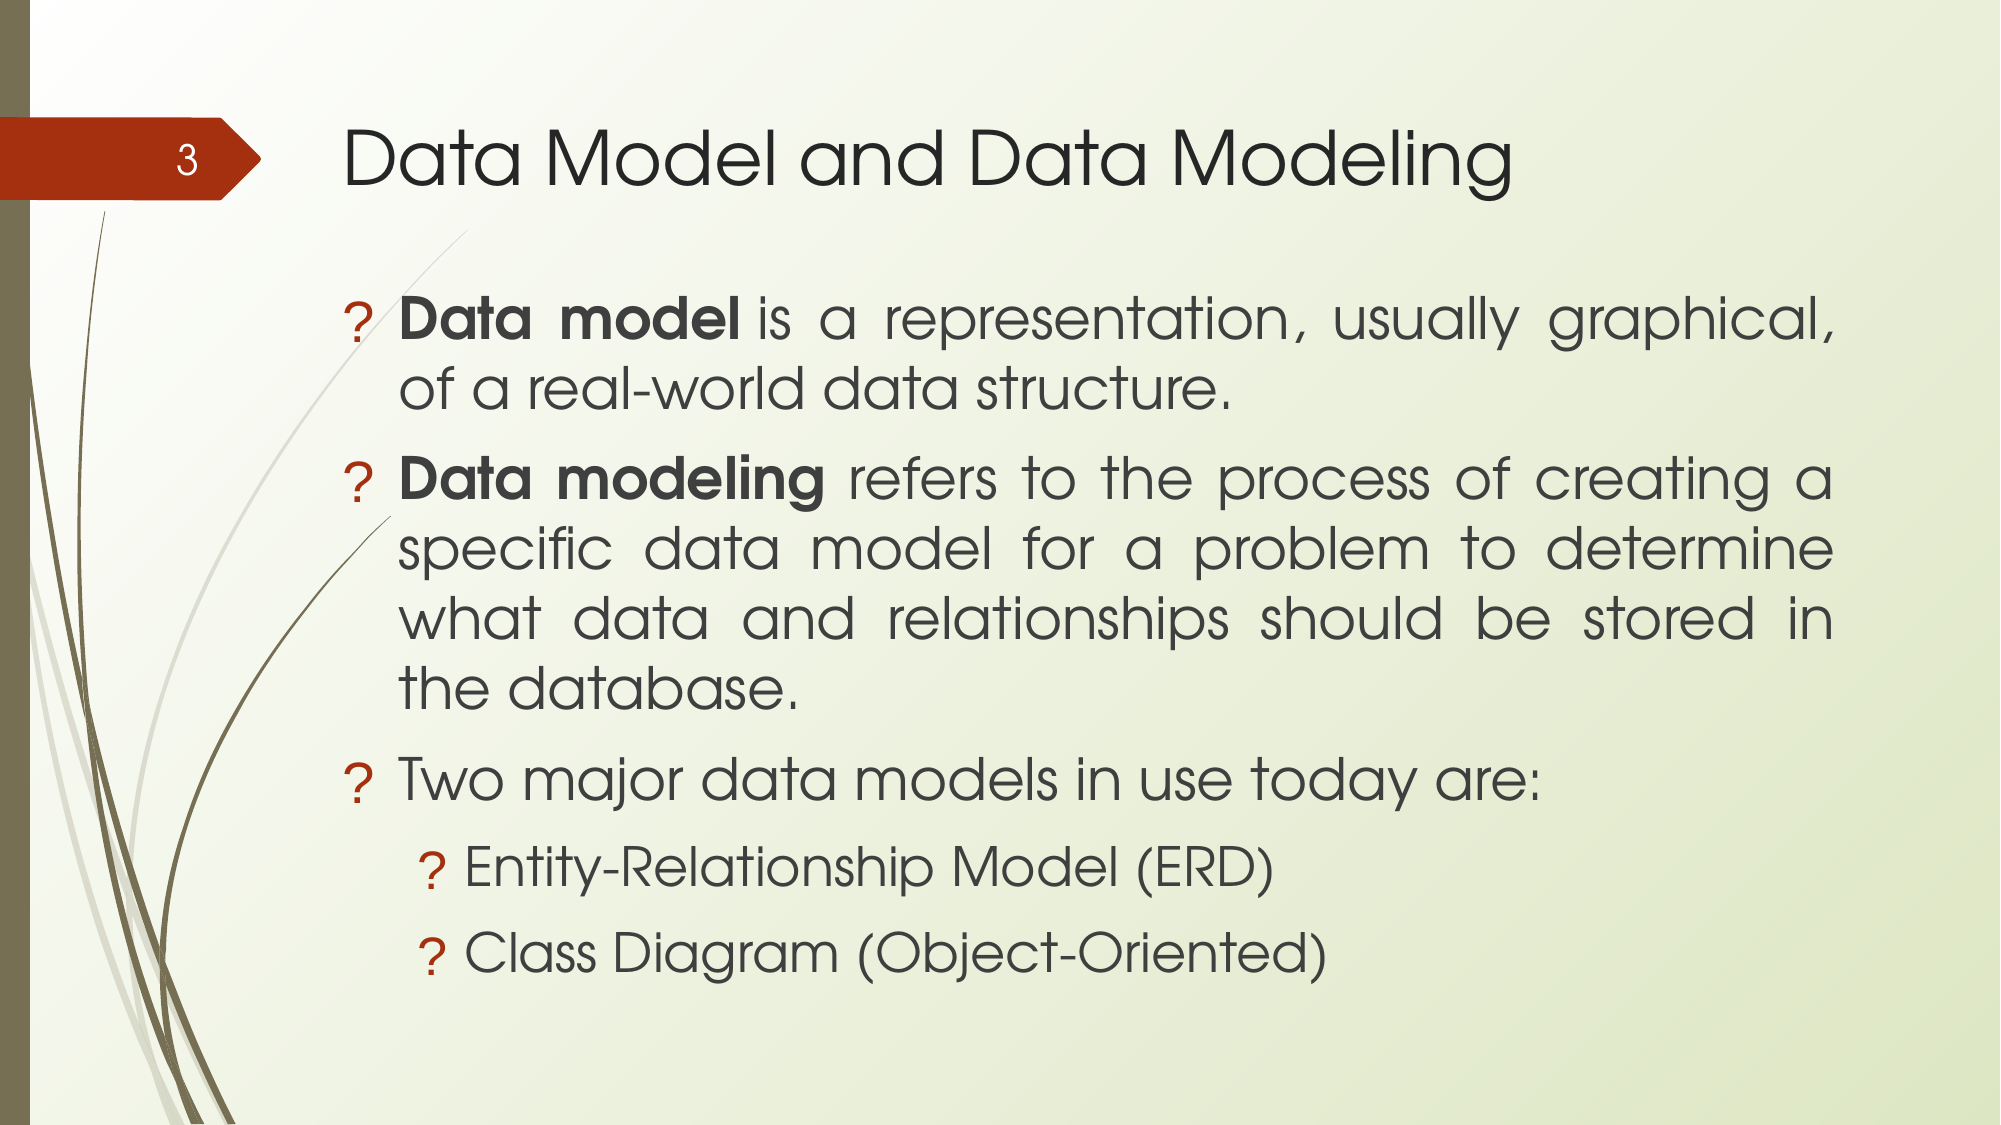

# Data Model and Data Modeling
3
Data model is a representation, usually graphical, of a real-world data structure.
Data modeling refers to the process of creating a specific data model for a problem to determine what data and relationships should be stored in the database.
Two major data models in use today are:
Entity-Relationship Model (ERD)
Class Diagram (Object-Oriented)